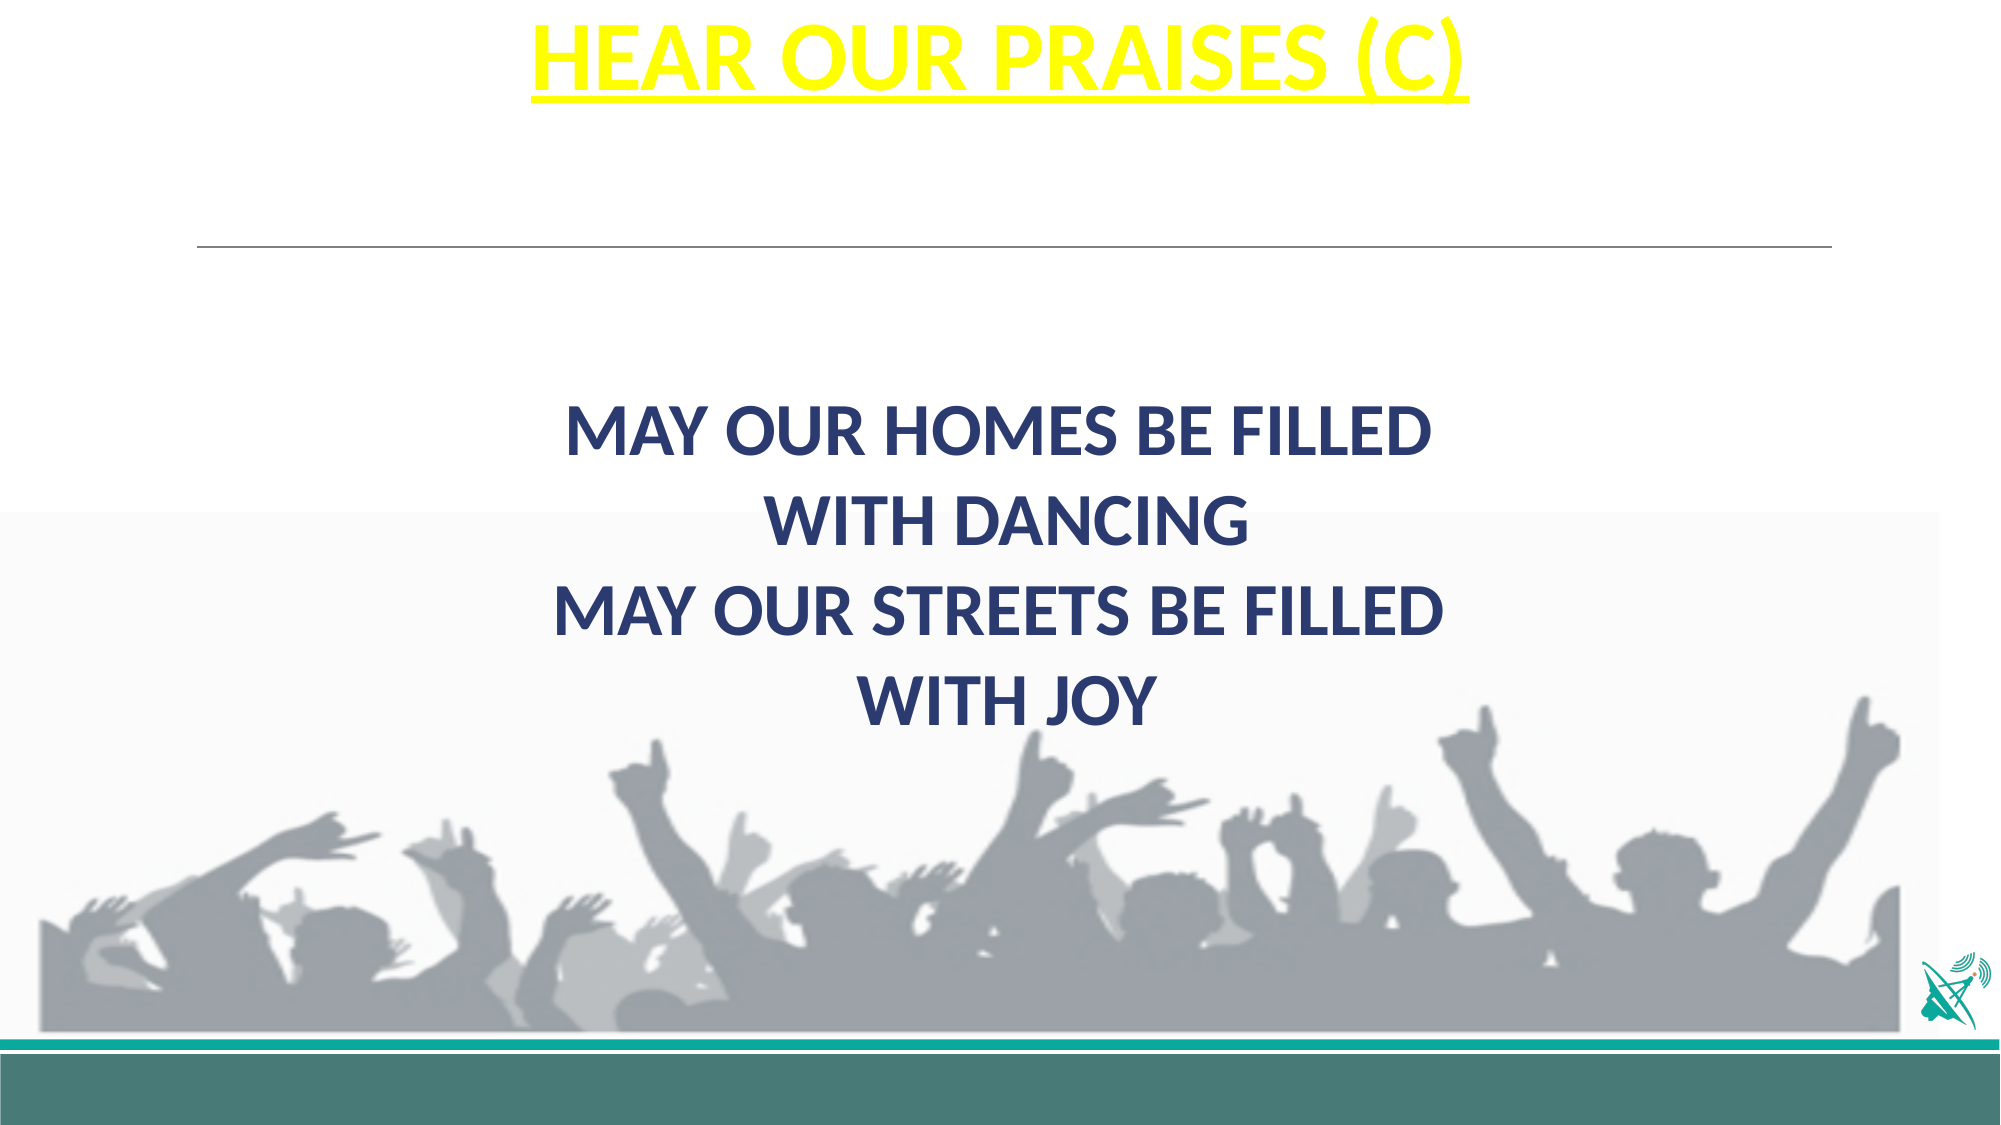

# HEAR OUR PRAISES (C)
MAY OUR HOMES BE FILLED
WITH DANCING
MAY OUR STREETS BE FILLED
WITH JOY